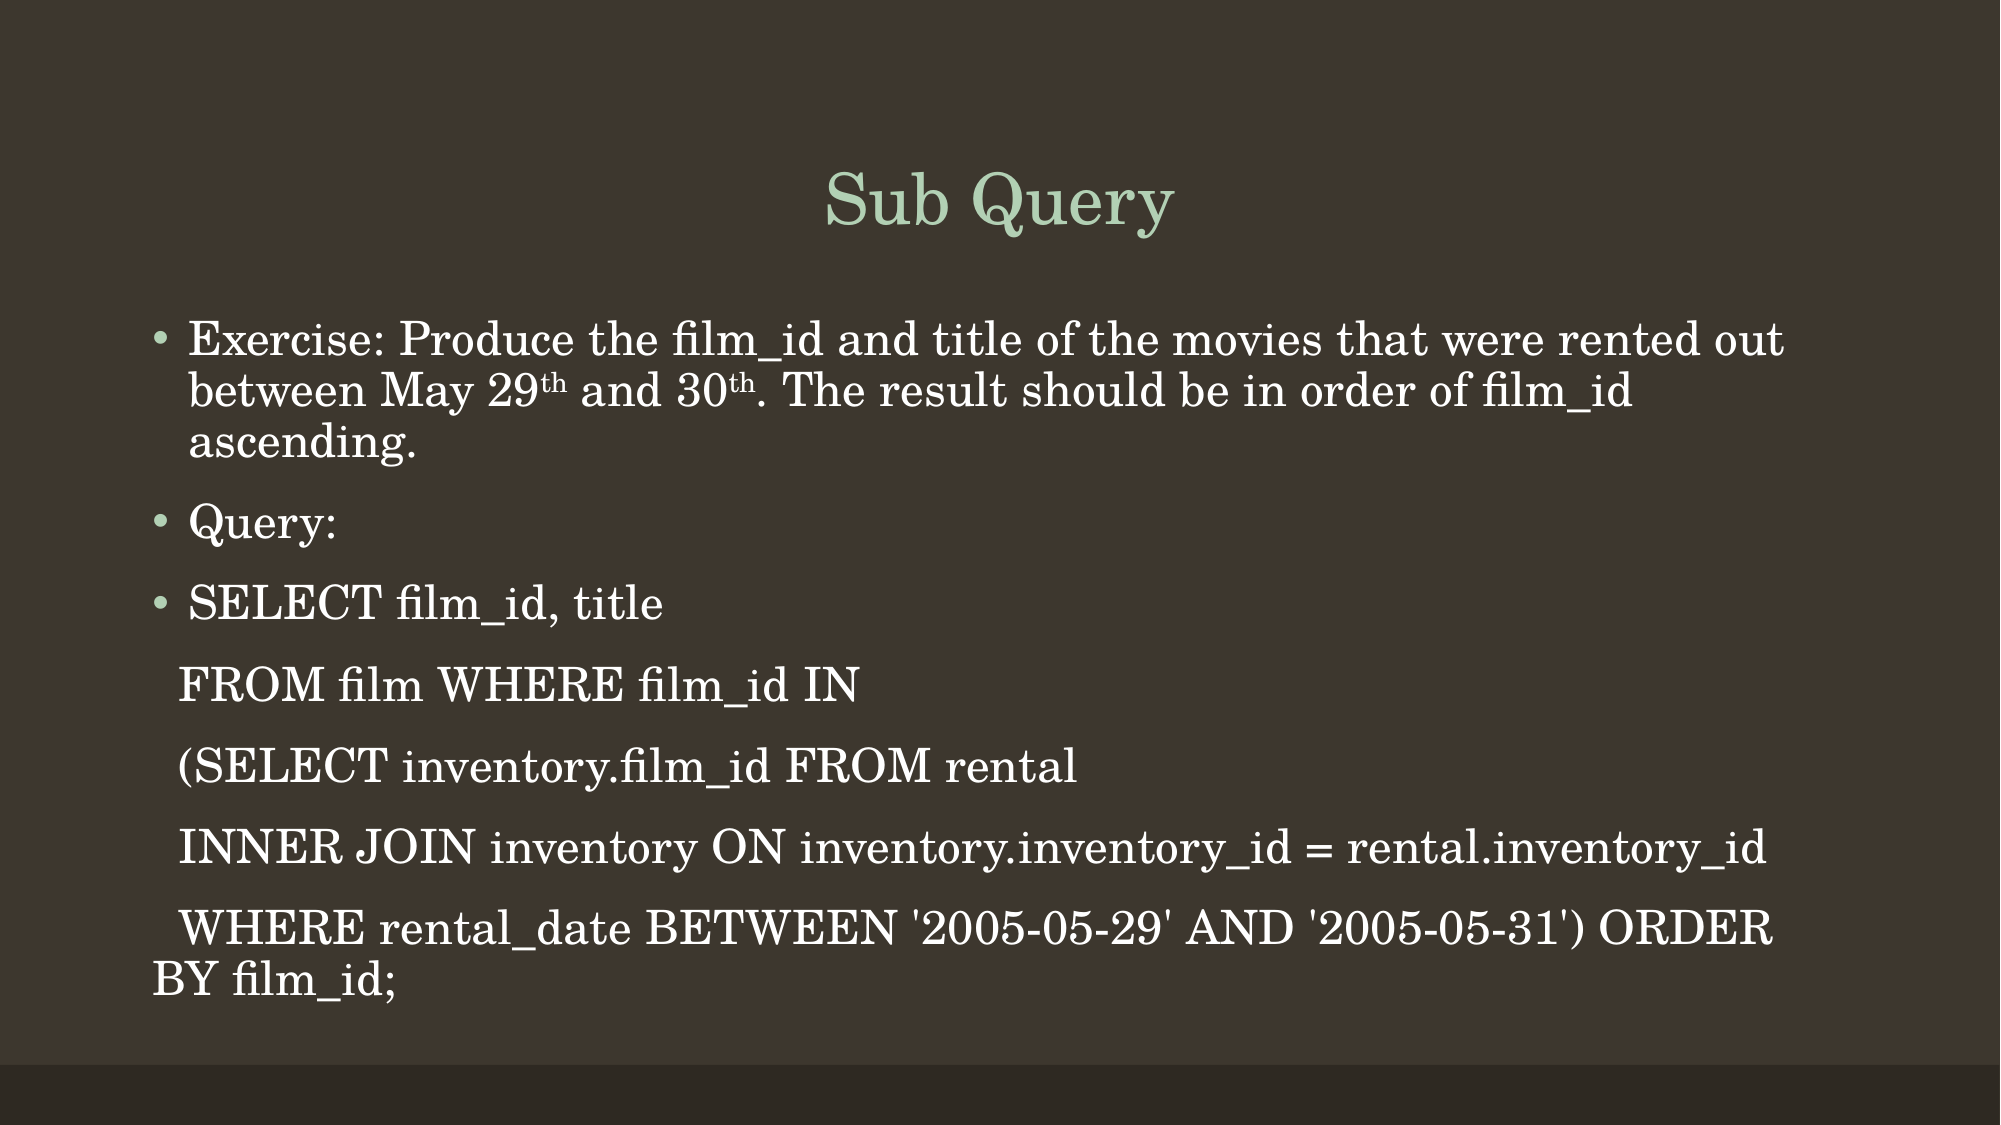

# Sub Query
Exercise: Produce the film_id and title of the movies that were rented out between May 29th and 30th. The result should be in order of film_id ascending.
Query:
SELECT film_id, title
  FROM film WHERE film_id IN
  (SELECT inventory.film_id FROM rental
  INNER JOIN inventory ON inventory.inventory_id = rental.inventory_id
  WHERE rental_date BETWEEN '2005-05-29' AND '2005-05-31') ORDER BY film_id;